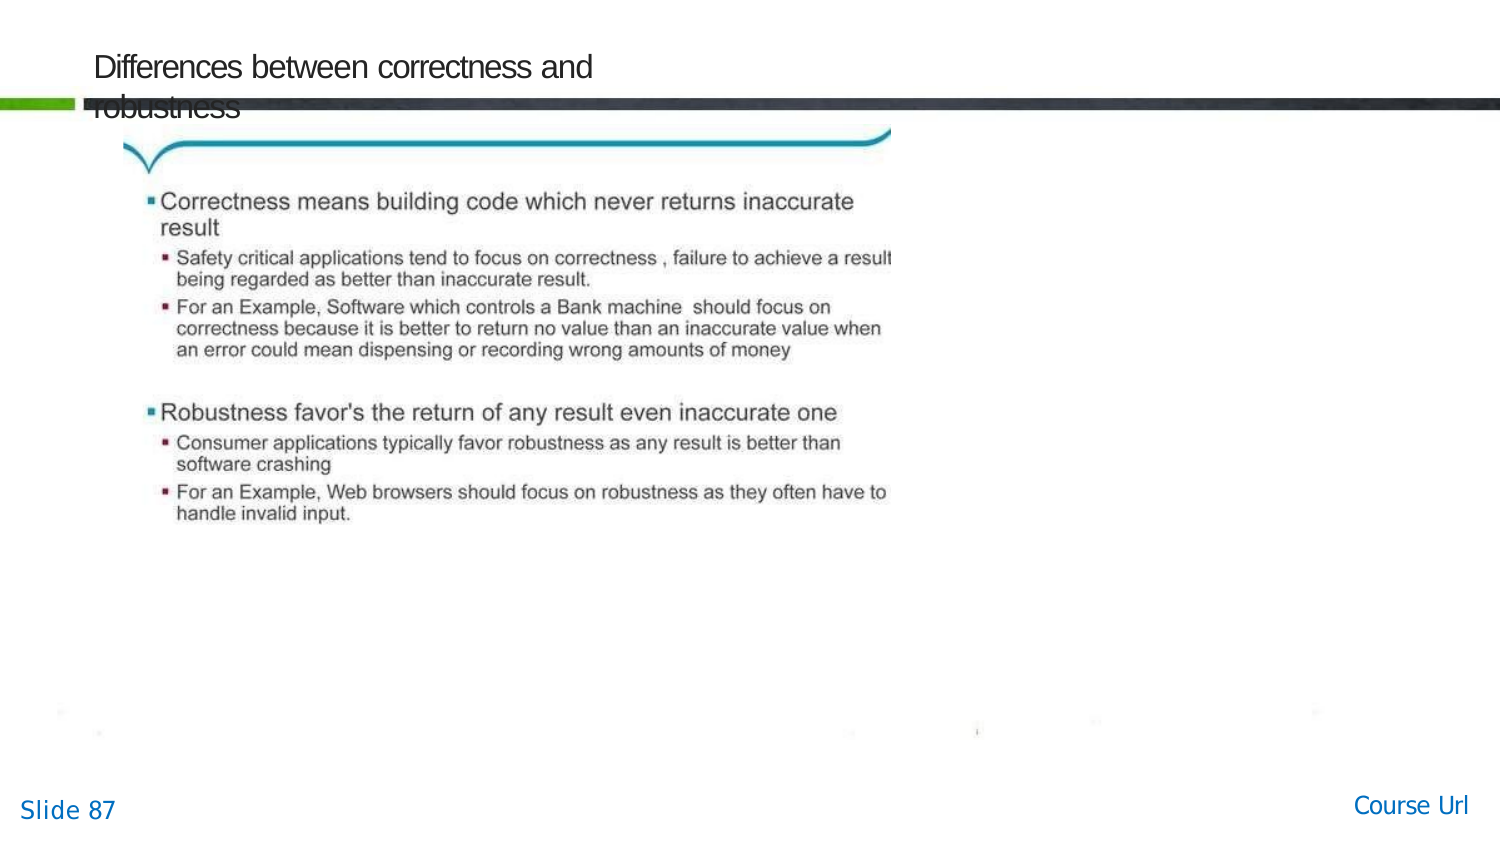

Differences between correctness and robustness

Course Url
Slide 87